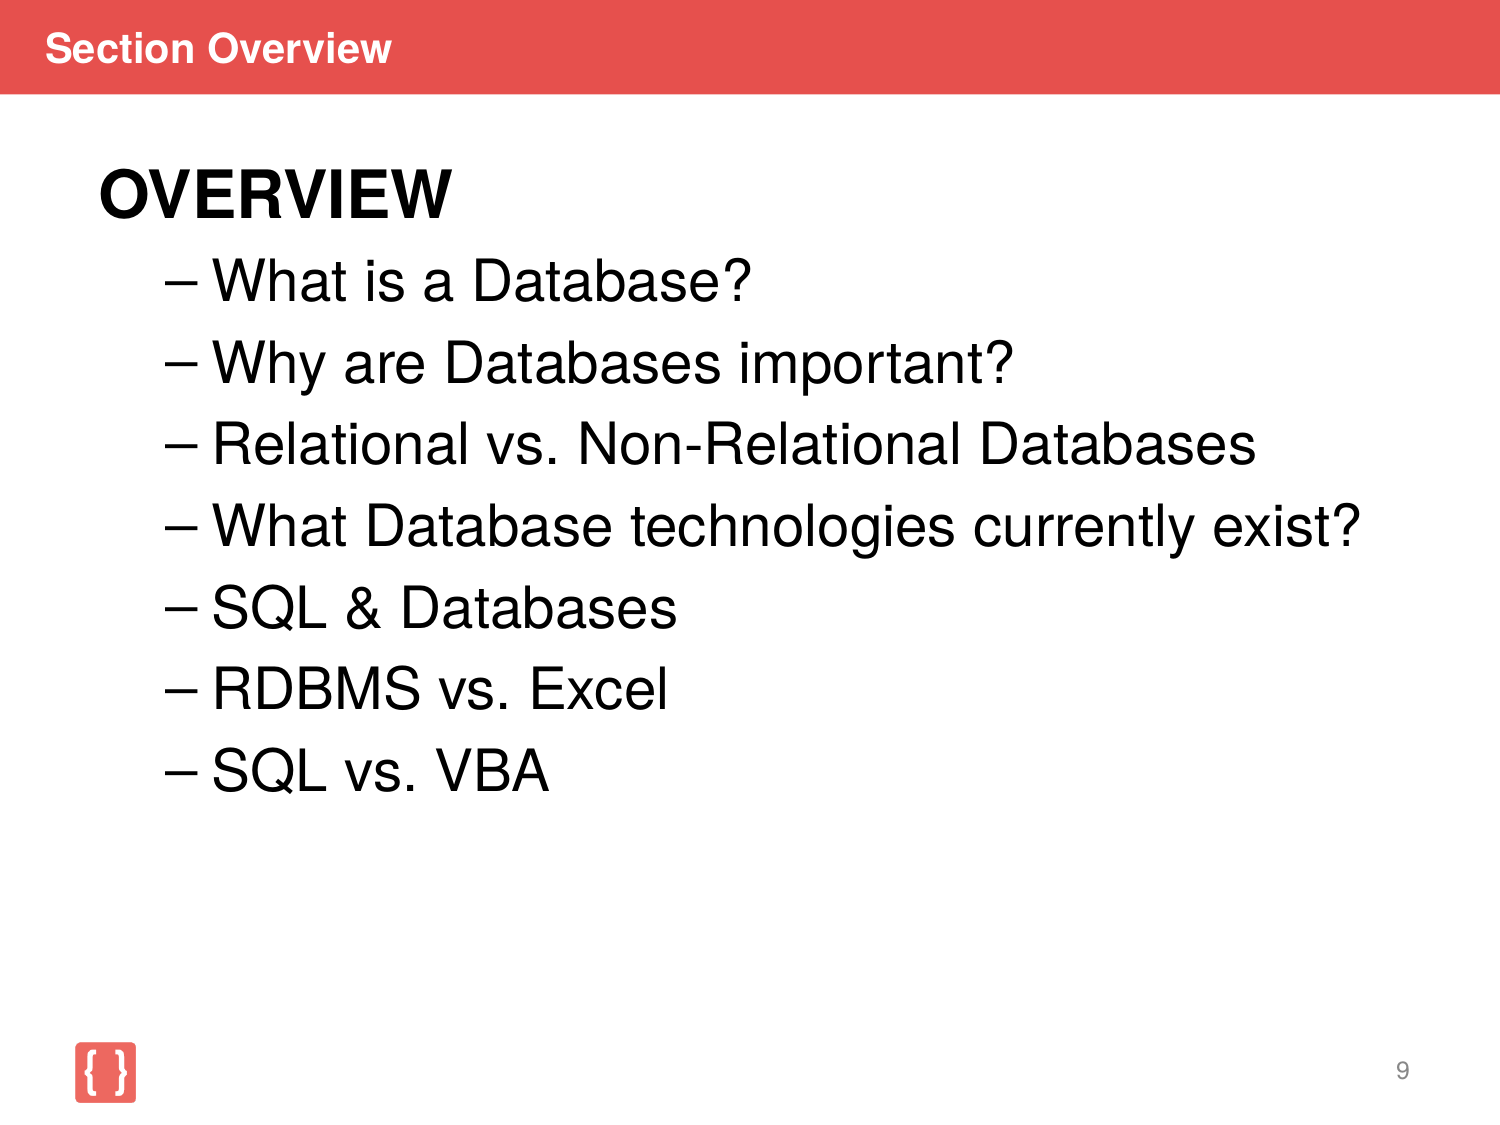

# Section Overview
OVERVIEW
What is a Database?
Why are Databases important?
Relational vs. Non-Relational Databases
What Database technologies currently exist?
SQL & Databases
RDBMS vs. Excel
SQL vs. VBA
9